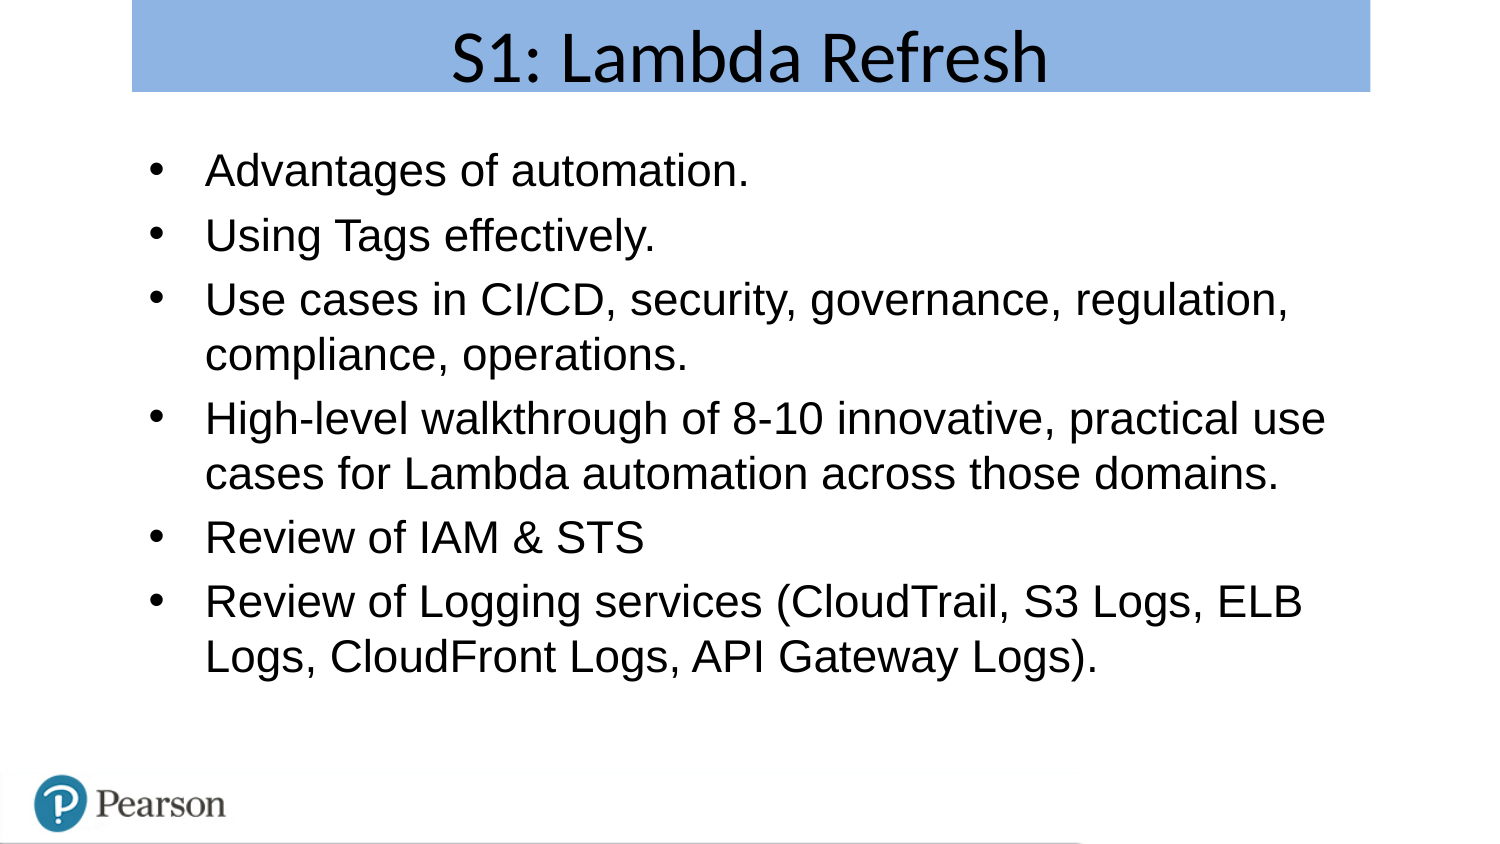

# S1: Lambda Refresh
Advantages of automation.
Using Tags effectively.
Use cases in CI/CD, security, governance, regulation, compliance, operations.
High-level walkthrough of 8-10 innovative, practical use cases for Lambda automation across those domains.
Review of IAM & STS
Review of Logging services (CloudTrail, S3 Logs, ELB Logs, CloudFront Logs, API Gateway Logs).